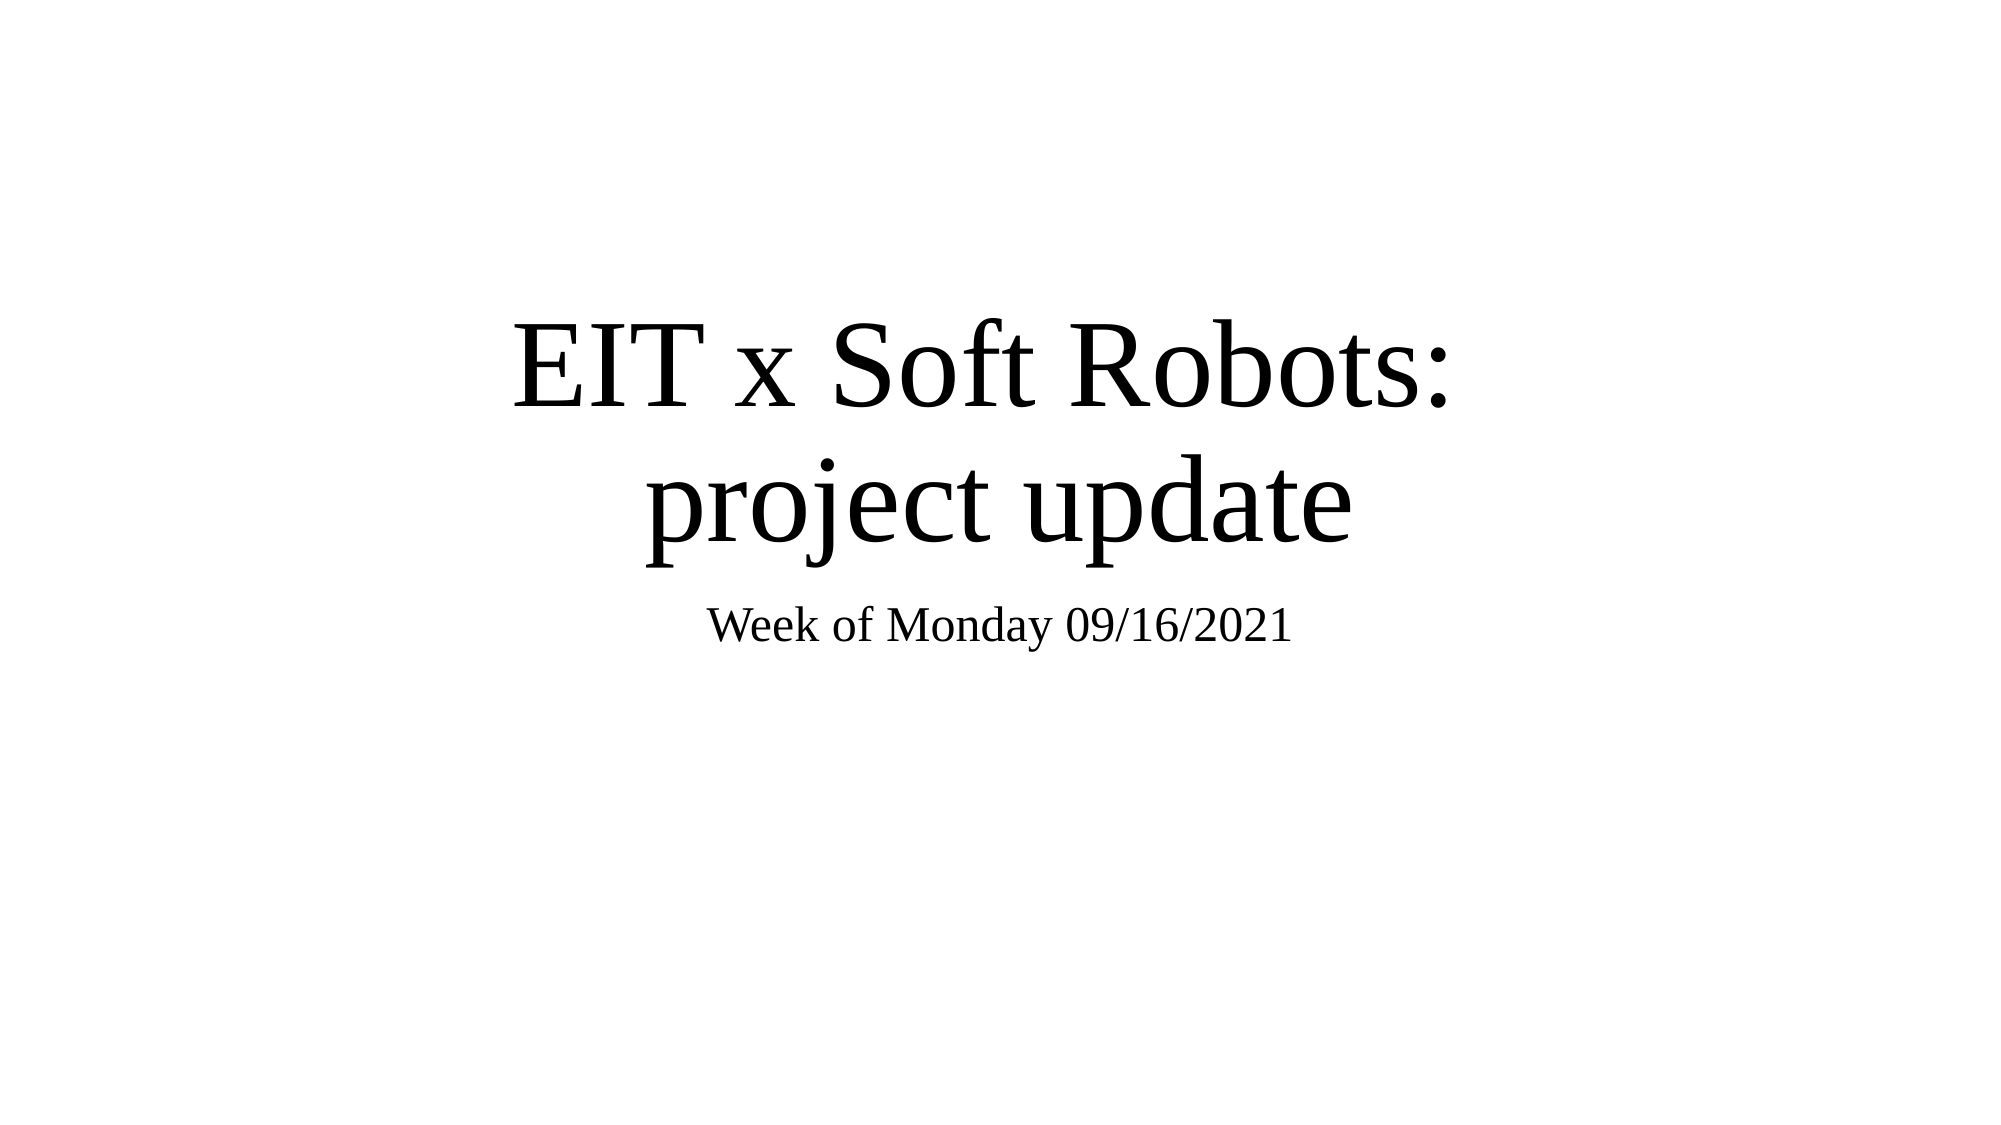

# EIT x Soft Robots: project update
Week of Monday 09/16/2021